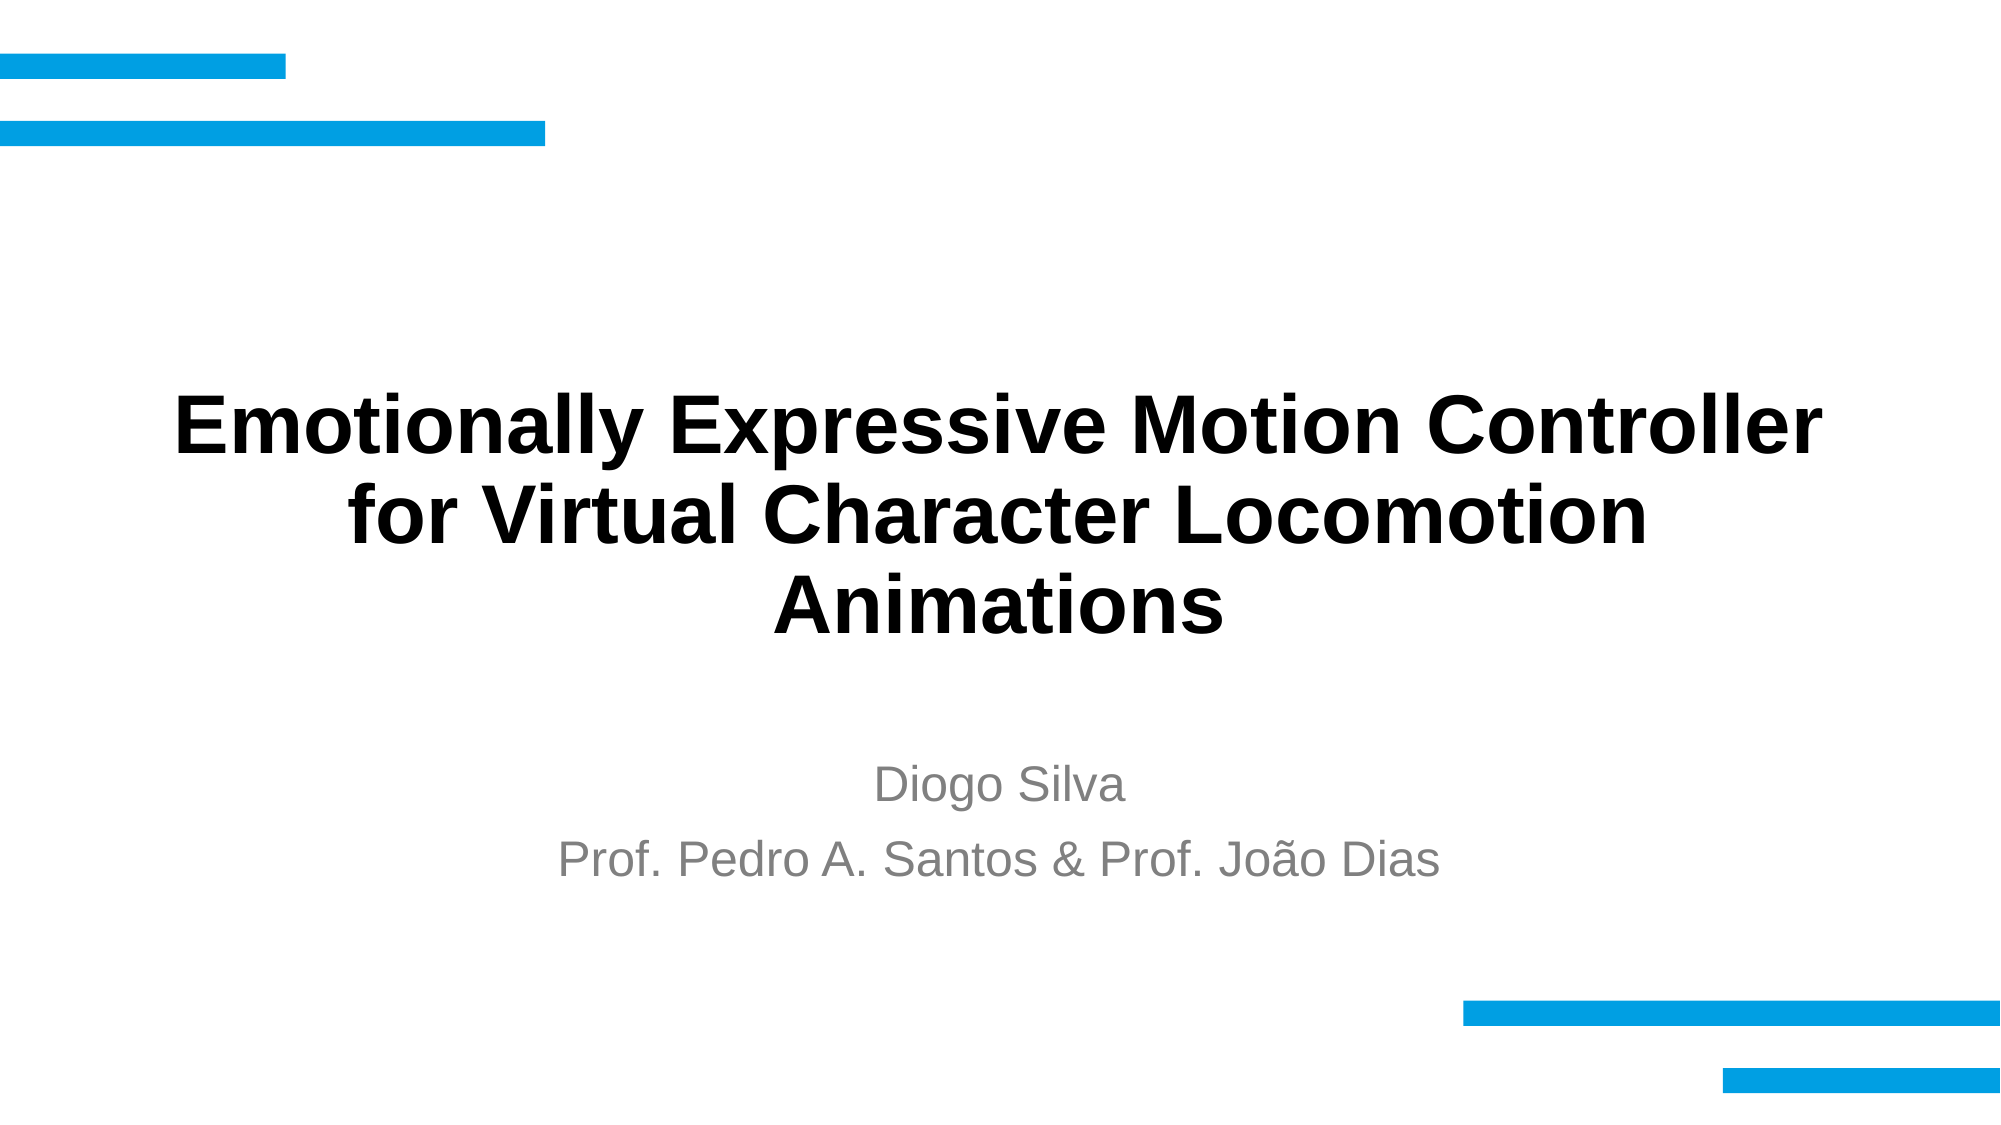

# Emotionally Expressive Motion Controller for Virtual Character Locomotion Animations
Diogo Silva
Prof. Pedro A. Santos & Prof. João Dias